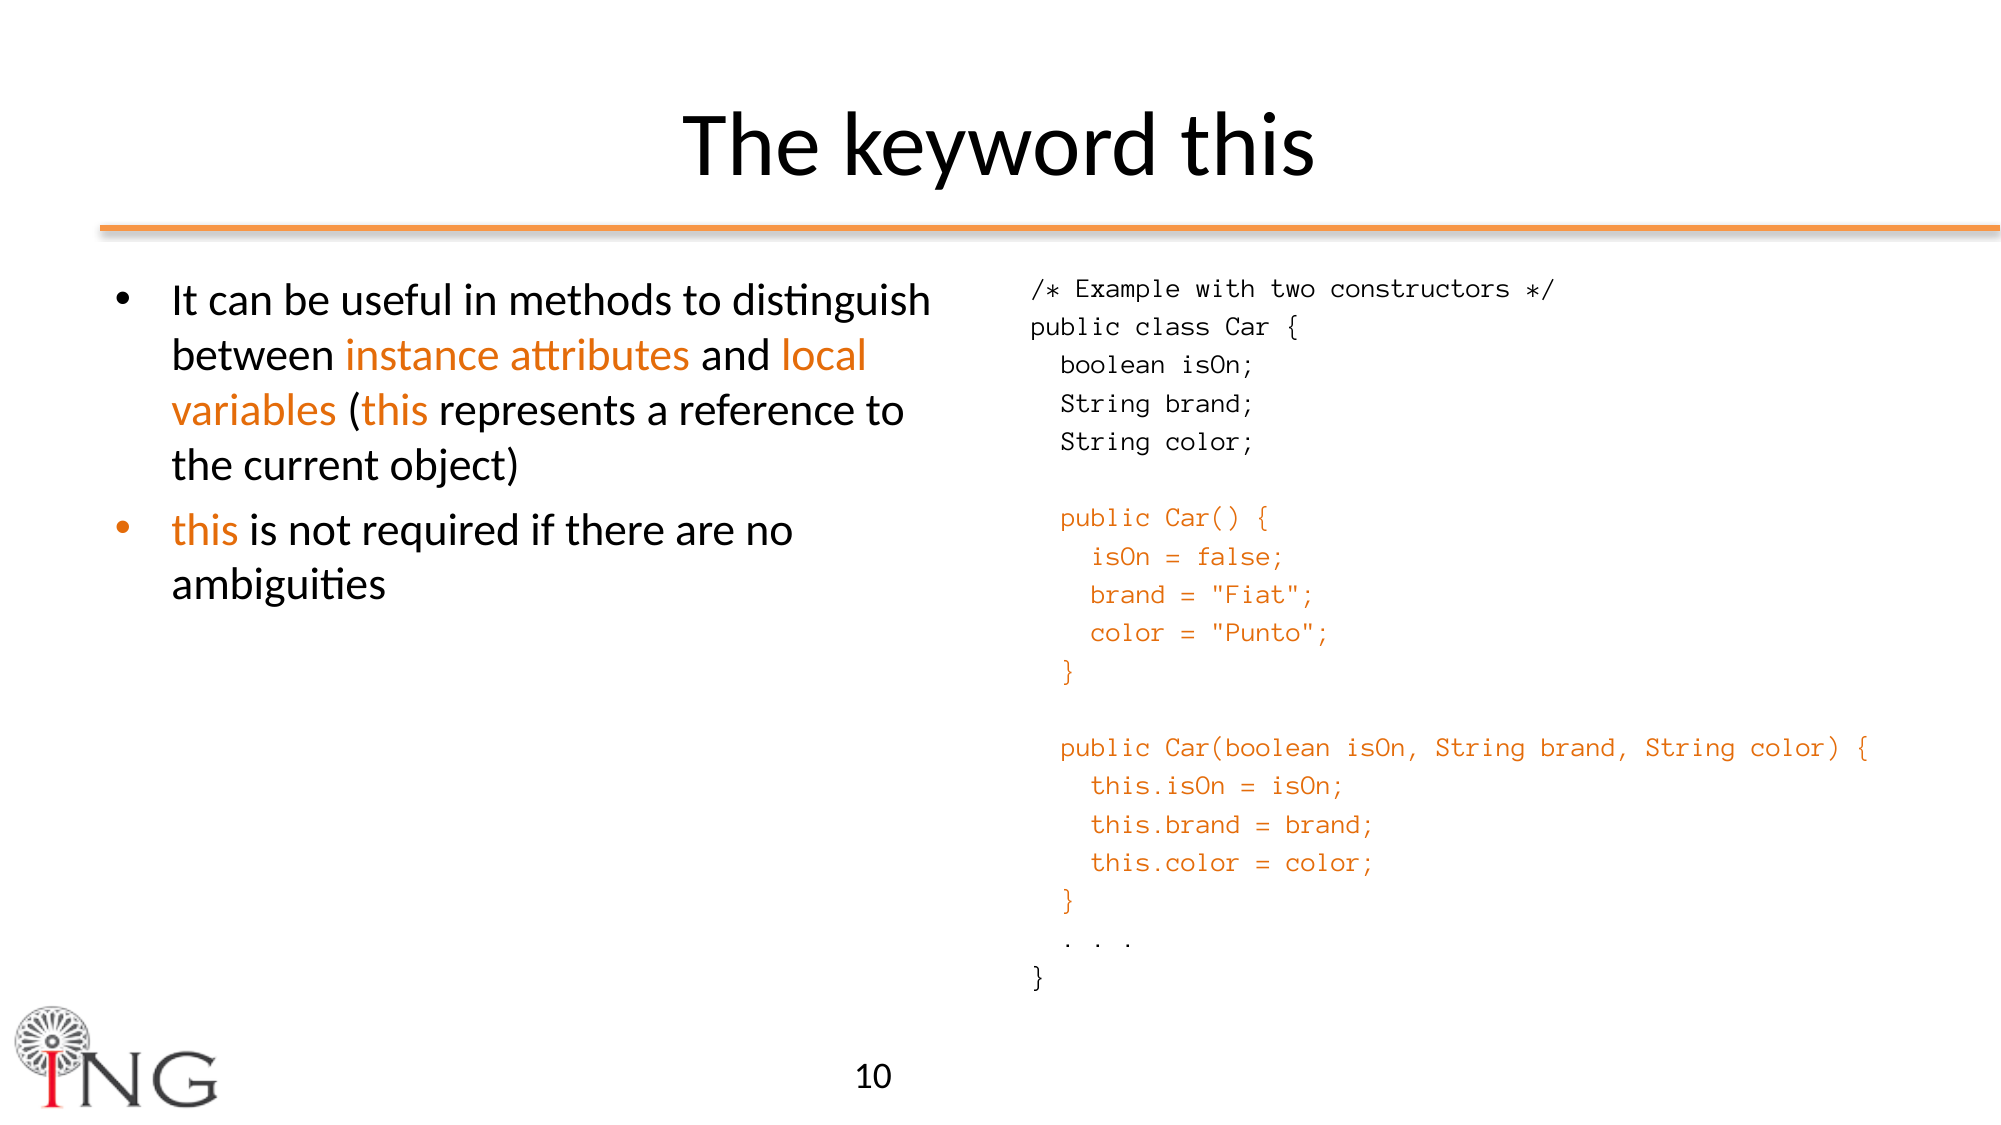

# The keyword this
It can be useful in methods to distinguish between instance attributes and local variables (this represents a reference to the current object)
this is not required if there are no ambiguities

/* Example with two constructors */
public class Car {
  boolean isOn;
  String brand;
  String color;

  public Car() {
    isOn = false;
    brand = "Fiat";
    color = "Punto";
  }

  public Car(boolean isOn, String brand, String color) {
    this.isOn = isOn;
    this.brand = brand;
    this.color = color;
  }
  . . .
}

10